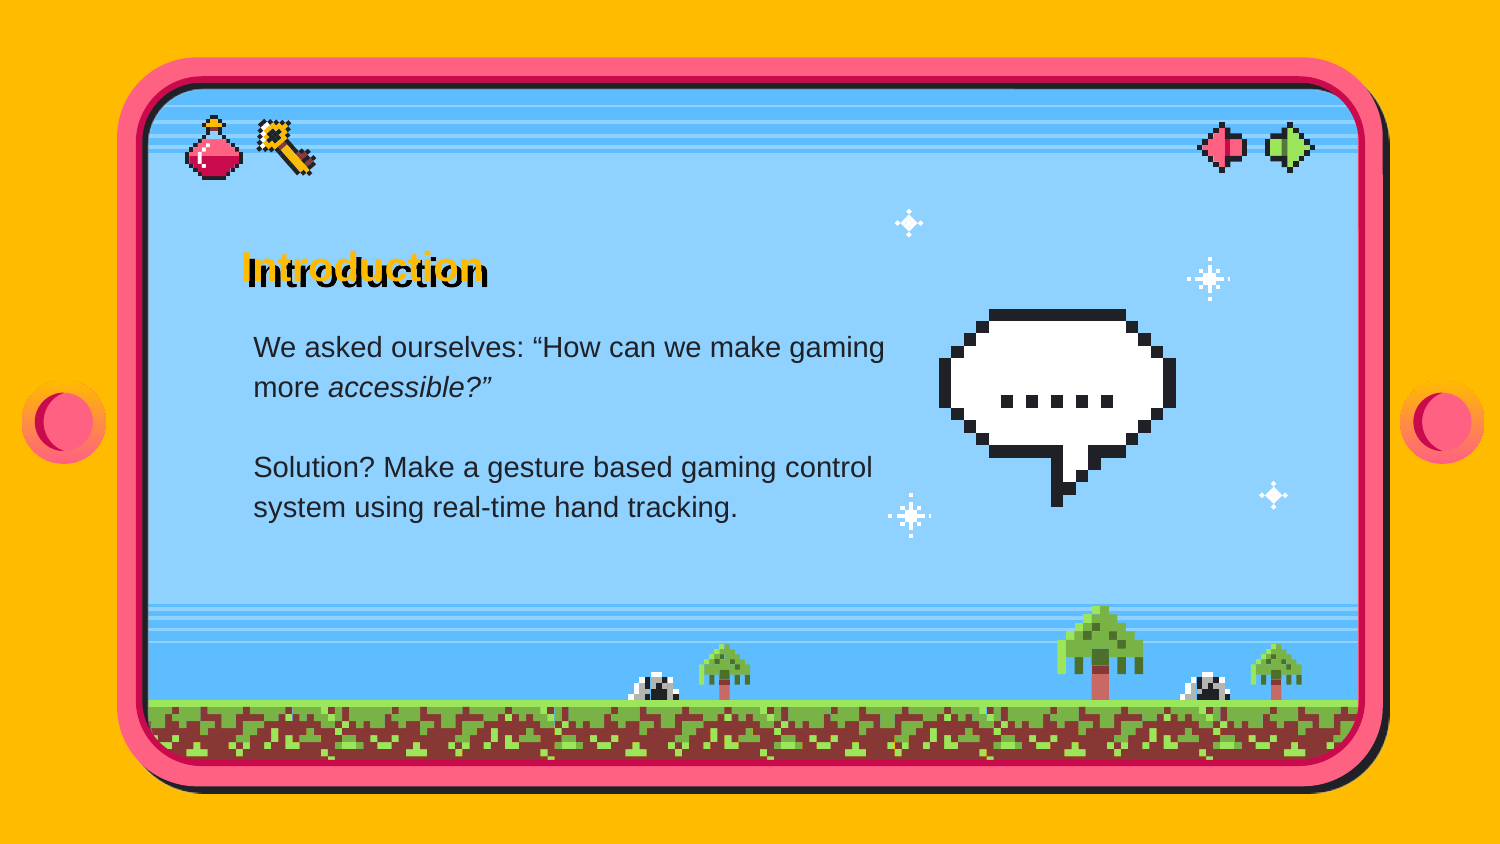

# Introduction

We asked ourselves: “How can we make gaming more accessible?”

Solution? Make a gesture based gaming control system using real-time hand tracking.